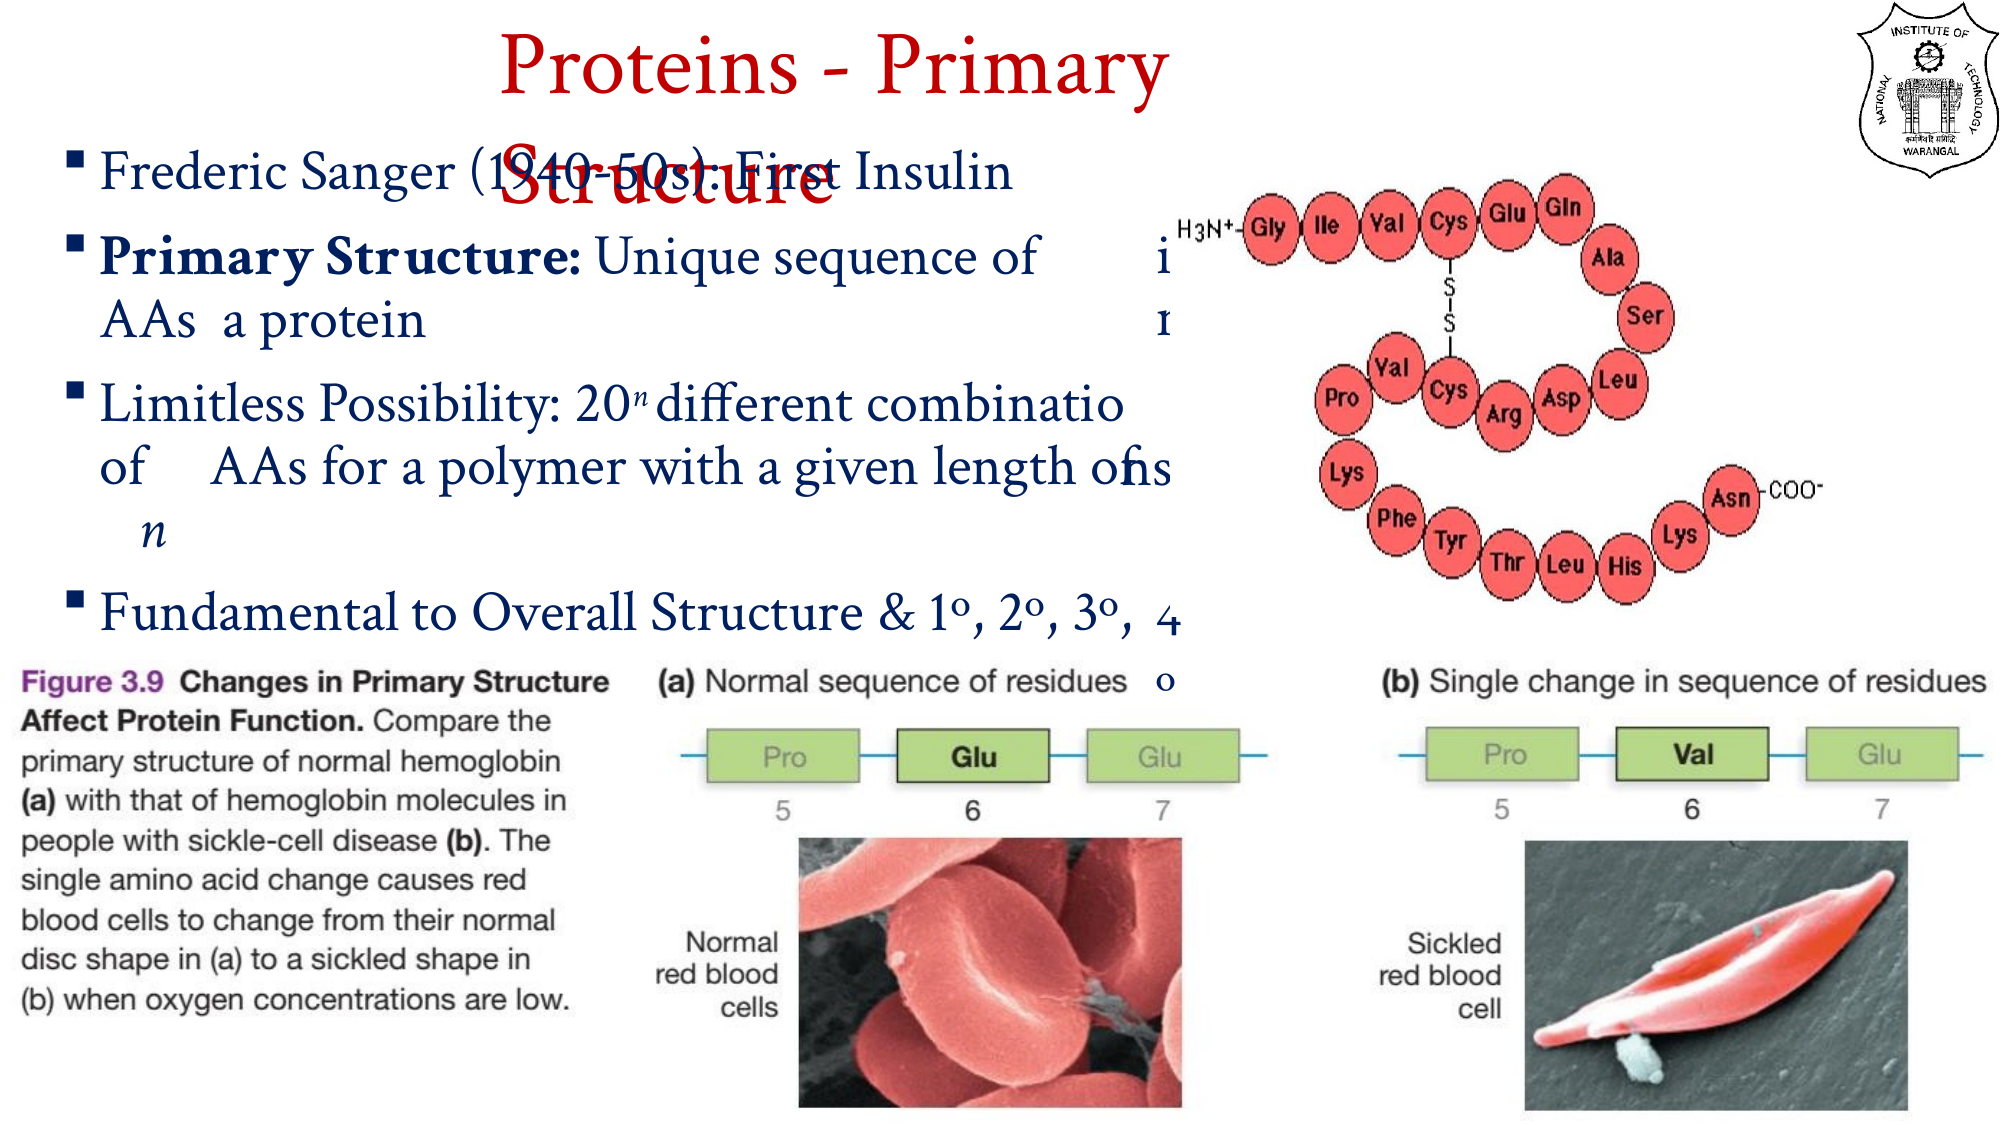

# Proteins - Primary Structure
Frederic Sanger (1940-50s): First Insulin
Primary Structure: Unique sequence of	AAs  a protein
Limitless Possibility: 20n different combinatio  of	AAs for a polymer with a given length of	n
Fundamental to Overall Structure & 1º, 2º, 3º,

in

ns

4º